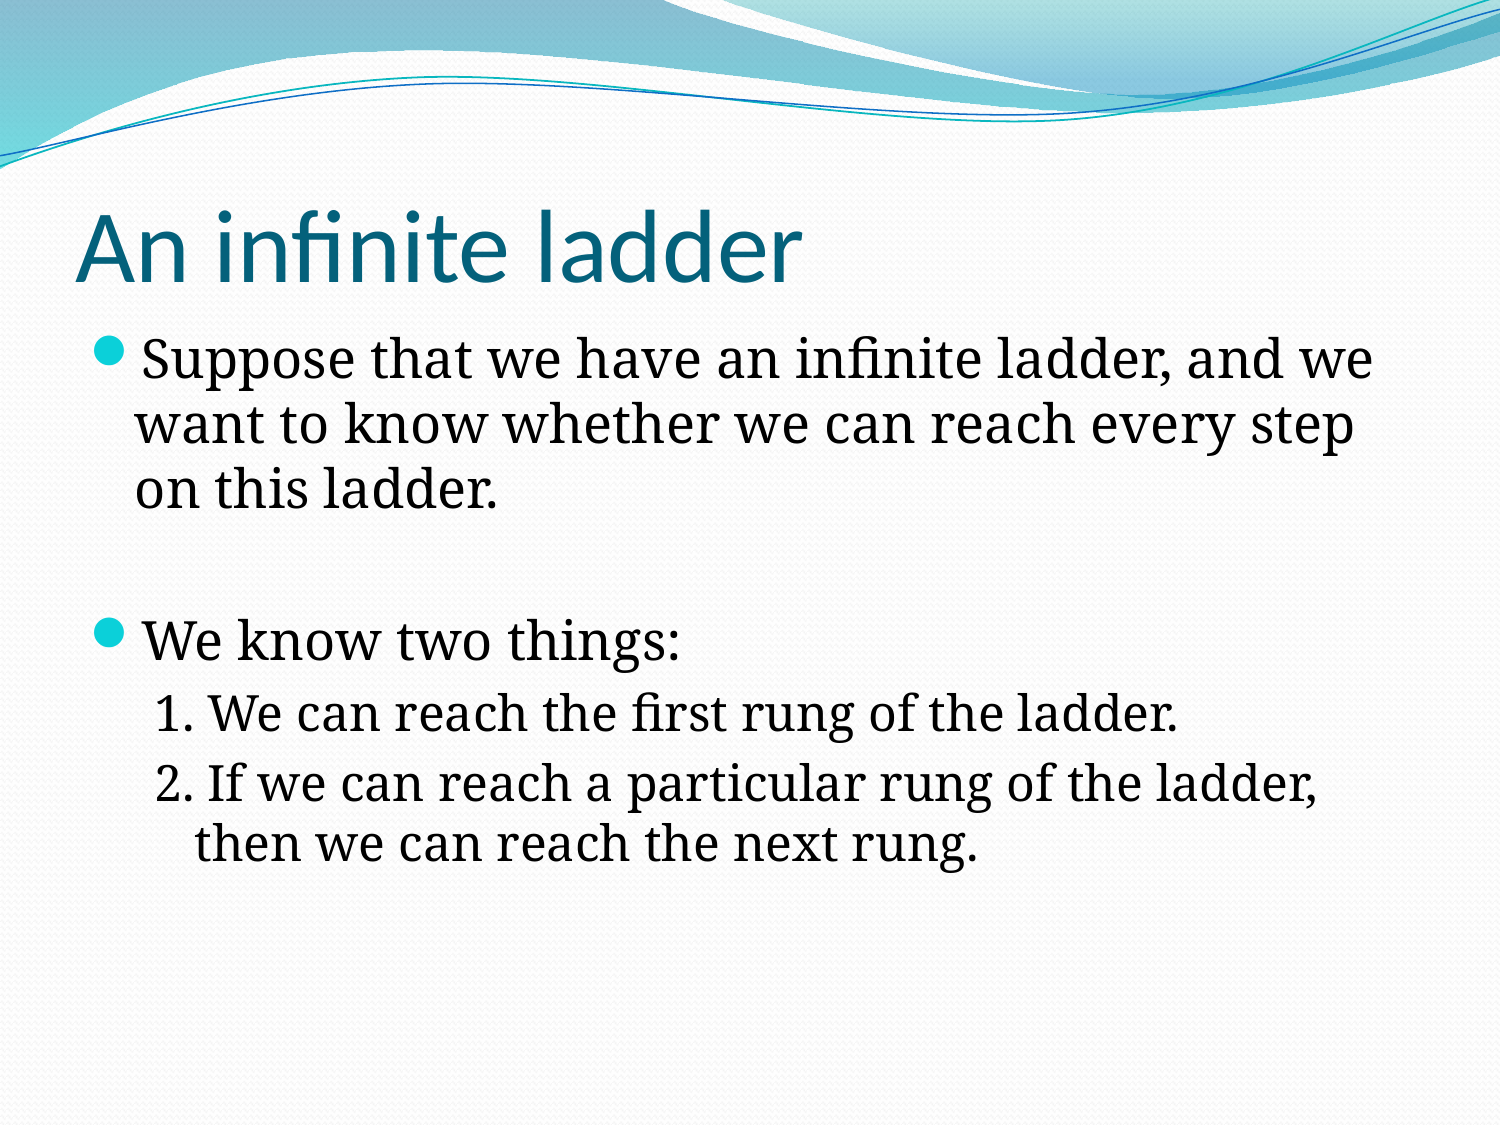

# An infinite ladder
Suppose that we have an infinite ladder, and we want to know whether we can reach every step on this ladder.

We know two things:
1. We can reach the first rung of the ladder.
2. If we can reach a particular rung of the ladder, then we can reach the next rung.